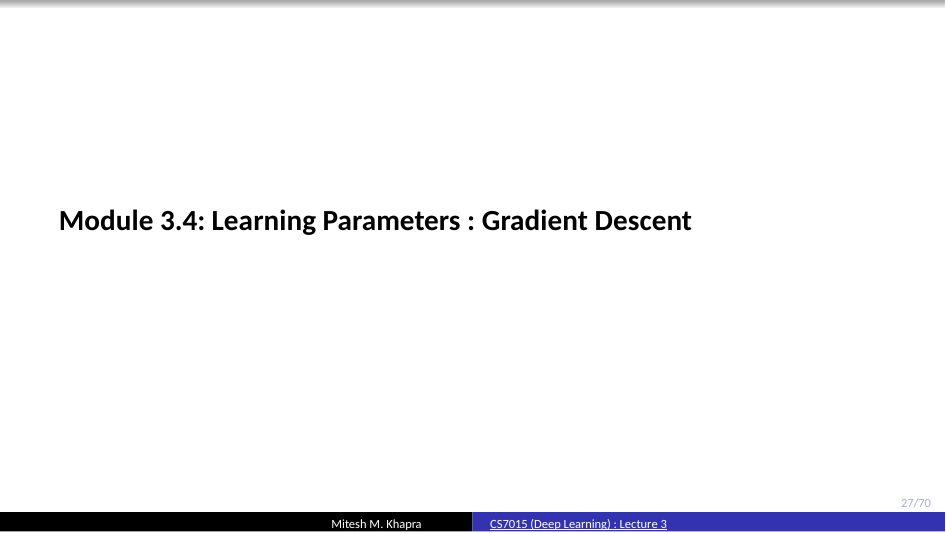

Module 3.4: Learning Parameters : Gradient Descent
27/70

Mitesh M. Khapra
CS7015 (Deep Learning) : Lecture 3